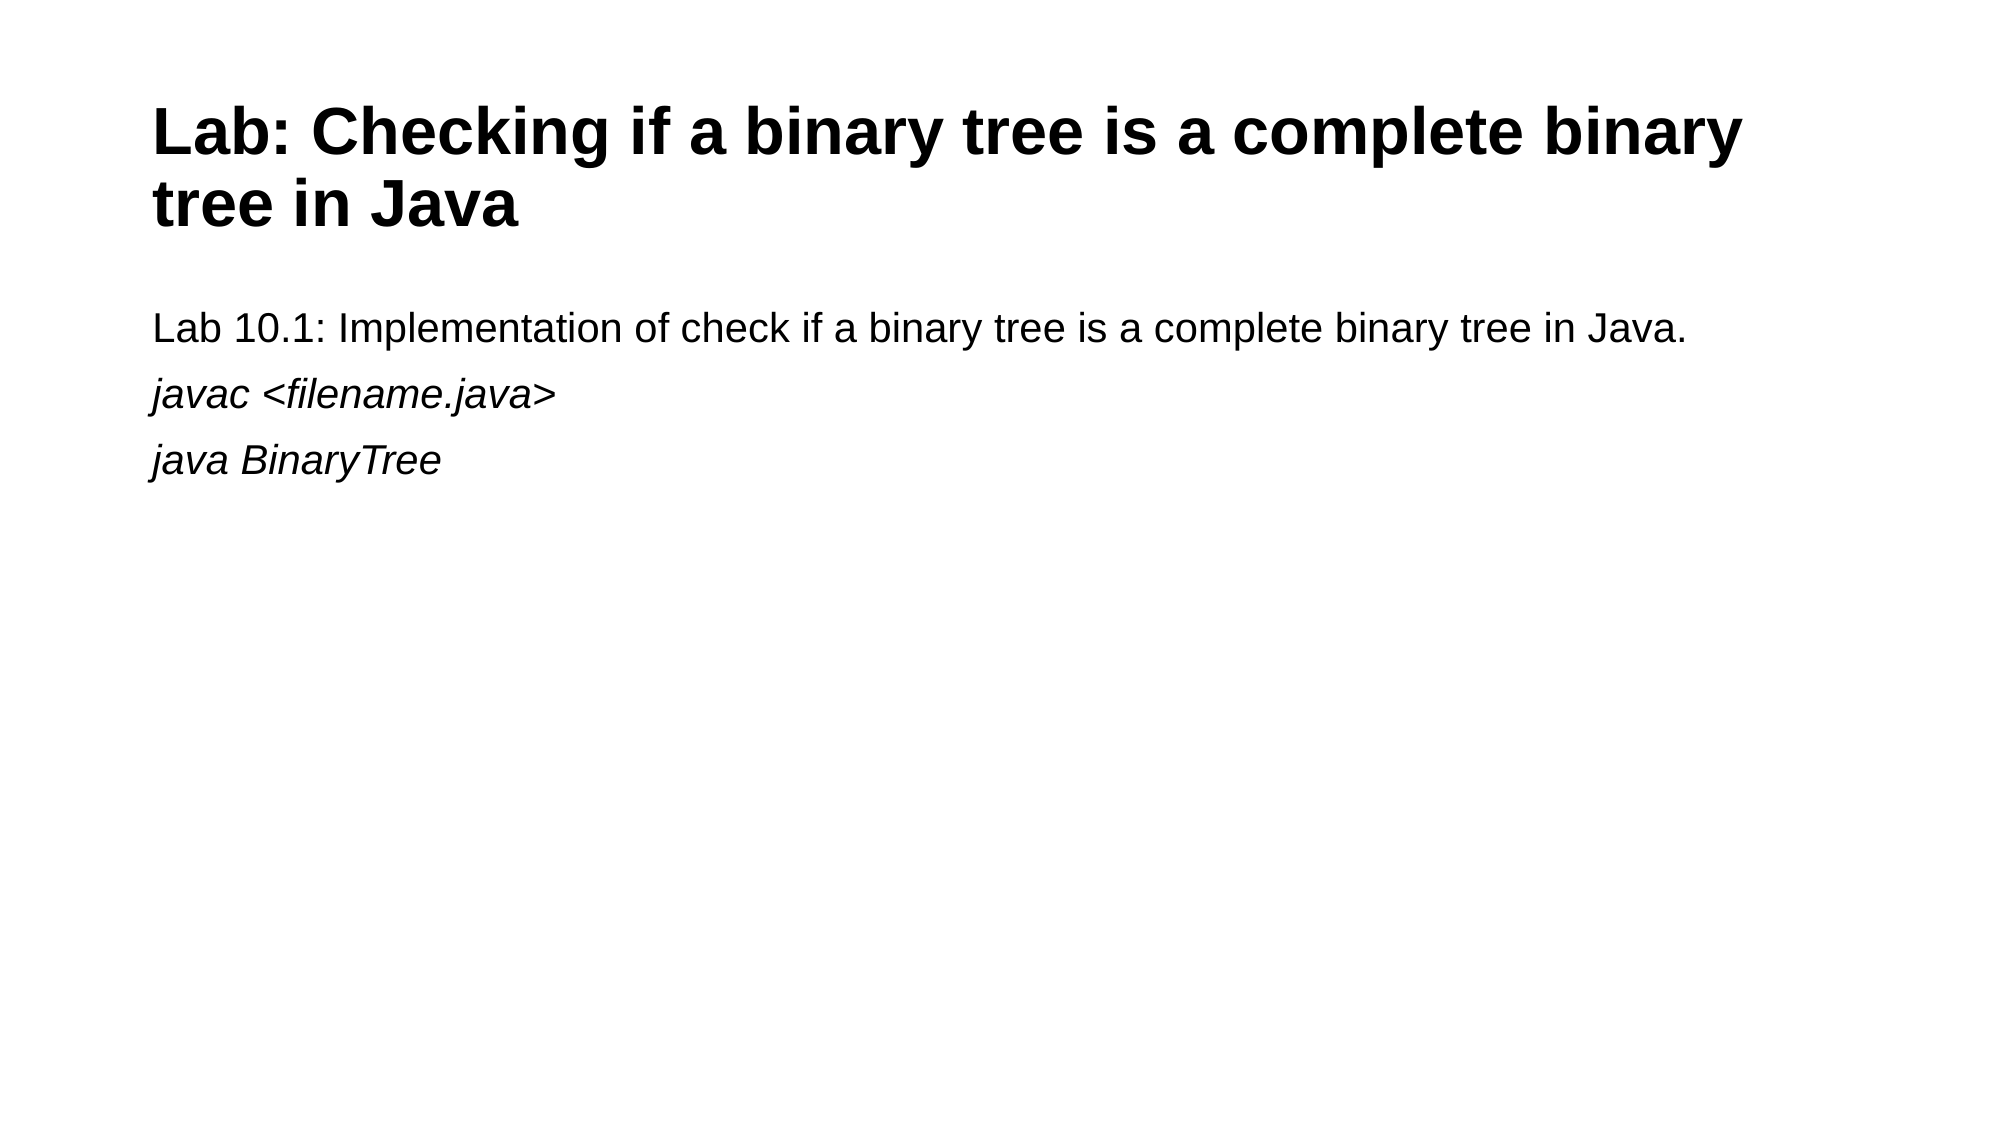

# Lab: Checking if a binary tree is a complete binary tree in Java
Lab 10.1: Implementation of check if a binary tree is a complete binary tree in Java.
javac <filename.java>
java BinaryTree